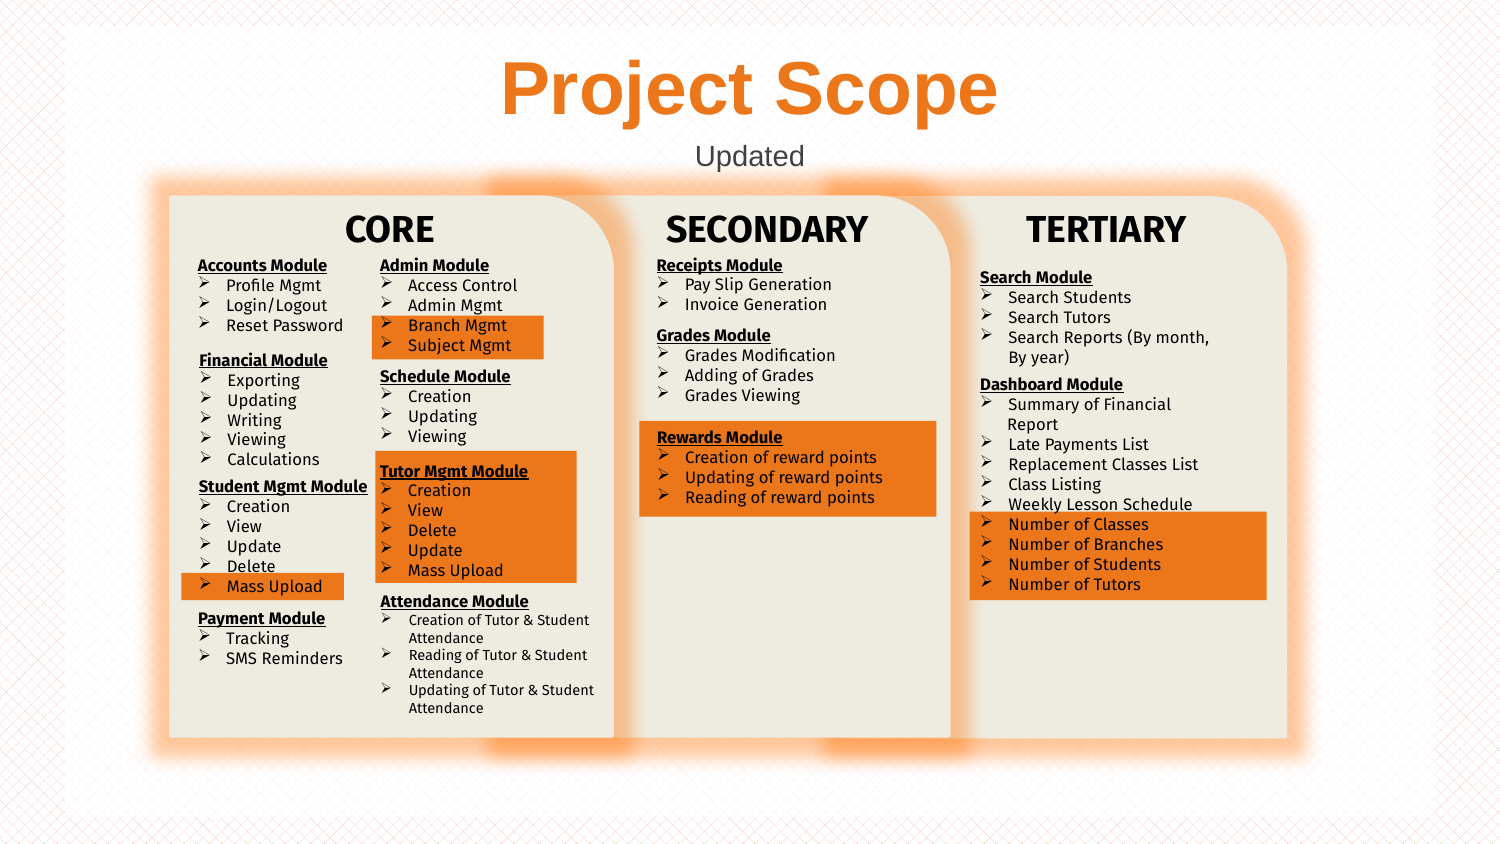

Project Scope
Updated
SECONDARY
TERTIARY

CORE

Receipts Module
Pay Slip Generation
Invoice Generation
Accounts Module
Profile Mgmt
Login/Logout
Reset Password
Admin Module
Access Control
Admin Mgmt
Branch Mgmt
Subject Mgmt
Search Module
Search Students
Search Tutors
Search Reports (By month, By year)

Grades Module
Grades Modification
Adding of Grades
Grades Viewing
Financial Module
Exporting
Updating
Writing
Viewing
Calculations
Schedule Module
Creation
Updating
Viewing
Dashboard Module
Summary of Financial
      Report
Late Payments List
Replacement Classes List
Class Listing
Weekly Lesson Schedule
Number of Classes
Number of Branches
Number of Students
Number of Tutors
Rewards Module
Creation of reward points
Updating of reward points
Reading of reward points

Tutor Mgmt Module
Creation
View
Delete
Update
Mass Upload
Student Mgmt Module
Creation
View
Update
Delete
Mass Upload

Attendance Module
Creation of Tutor & Student Attendance
Reading of Tutor & Student Attendance
Updating of Tutor & Student Attendance
Payment Module
Tracking
SMS Reminders